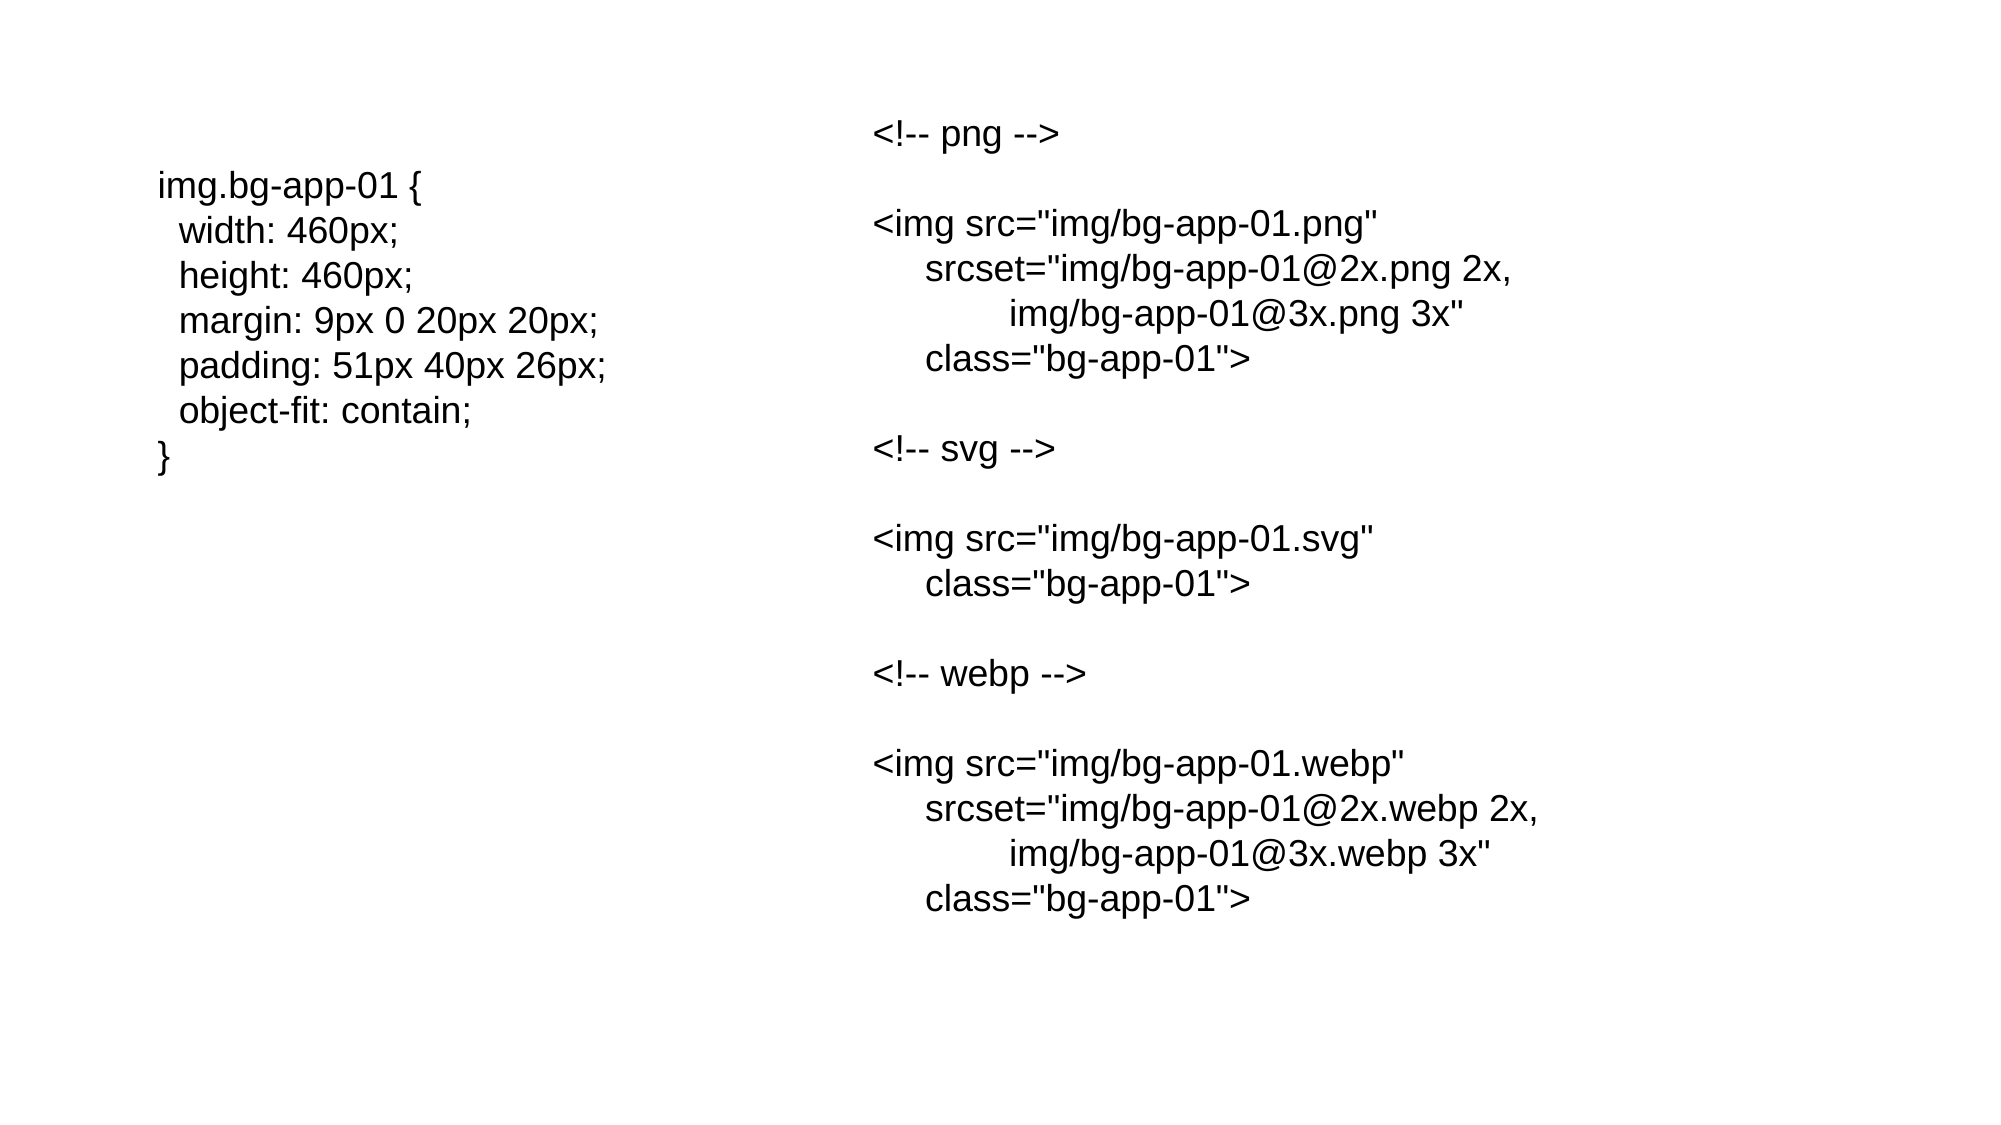

<!-- png -->

<img src="img/bg-app-01.png"
     srcset="img/bg-app-01@2x.png 2x,
             img/bg-app-01@3x.png 3x"
     class="bg-app-01">

<!-- svg -->

<img src="img/bg-app-01.svg"
     class="bg-app-01">

<!-- webp -->

<img src="img/bg-app-01.webp"
     srcset="img/bg-app-01@2x.webp 2x,
             img/bg-app-01@3x.webp 3x"
     class="bg-app-01">
img.bg-app-01 {
  width: 460px;
  height: 460px;
  margin: 9px 0 20px 20px;
  padding: 51px 40px 26px;
  object-fit: contain;
}